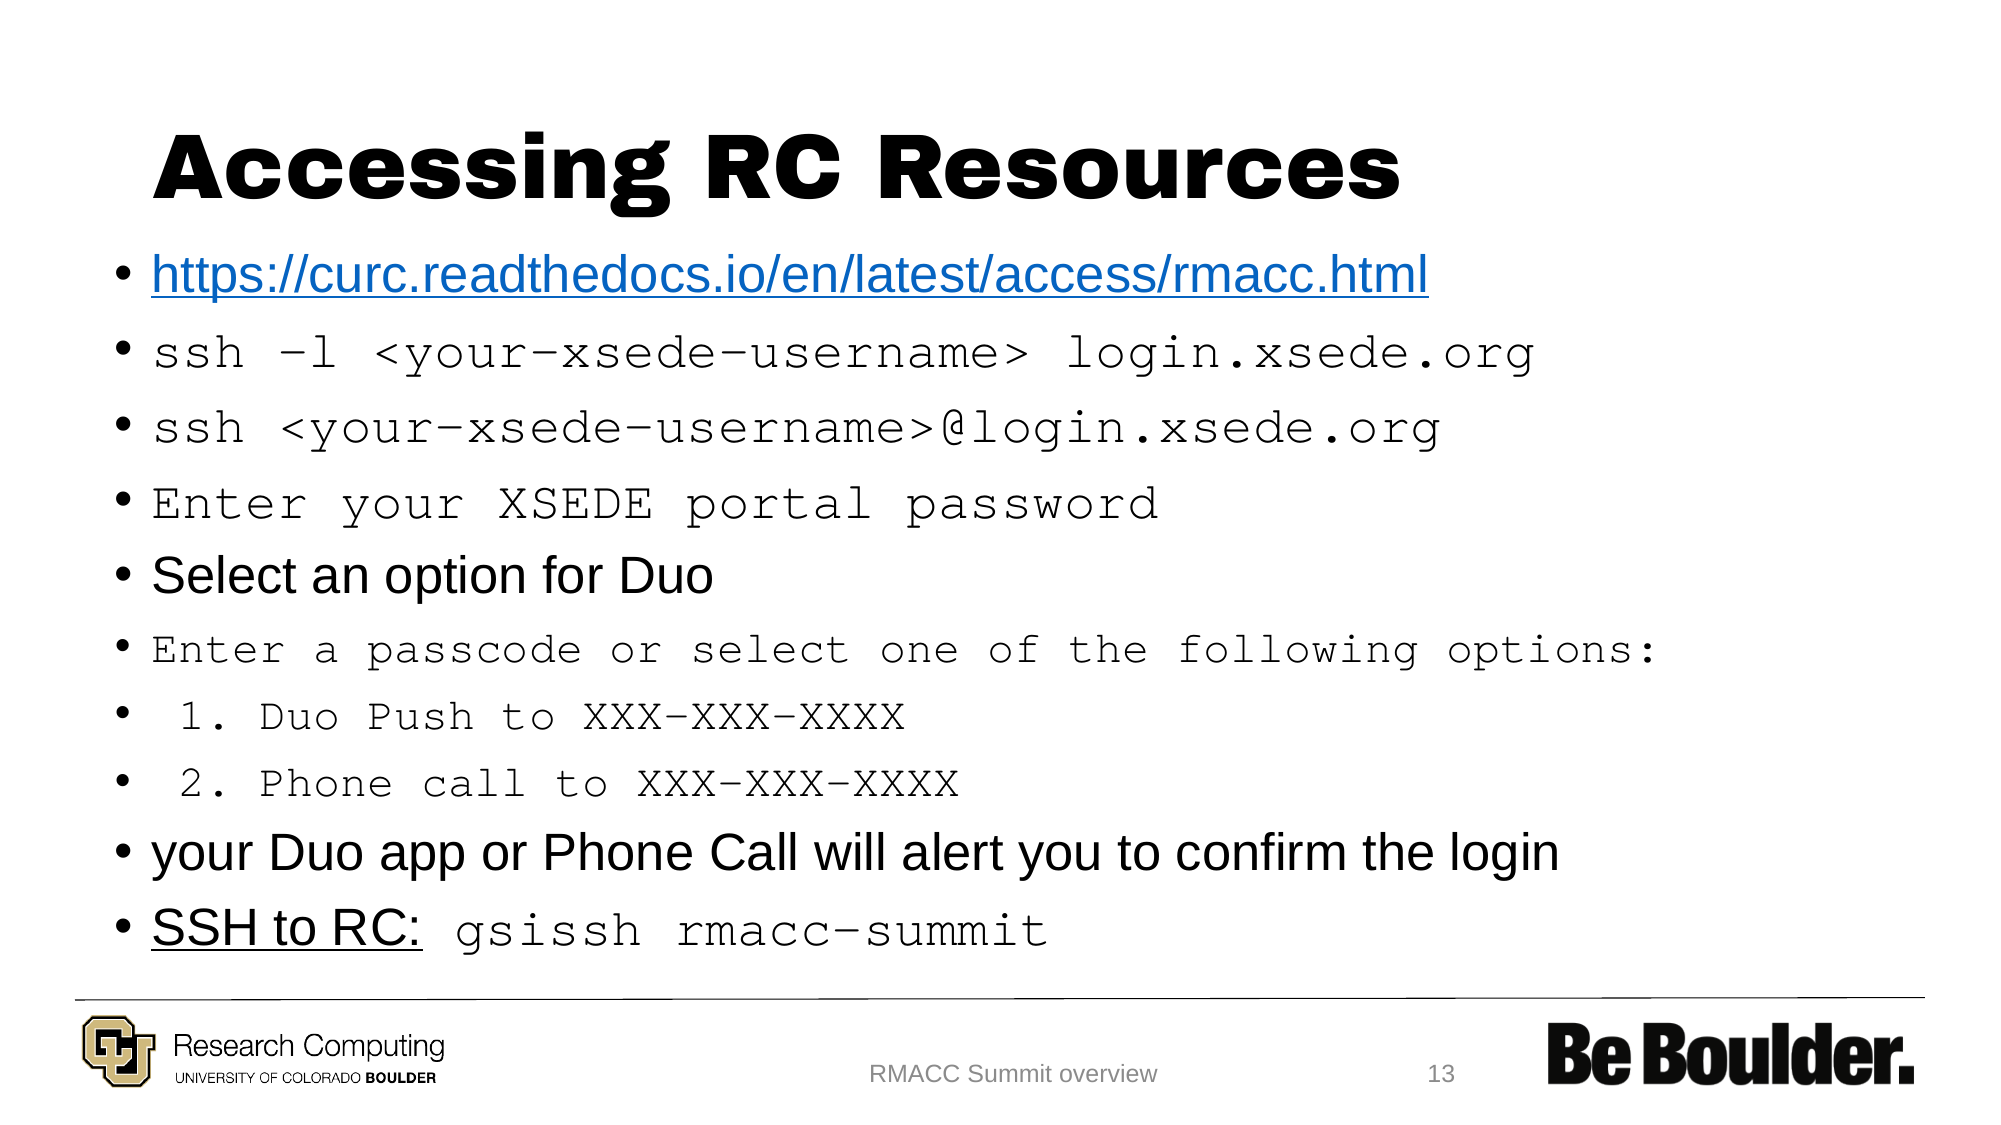

# Accessing RC Resources
https://curc.readthedocs.io/en/latest/access/rmacc.html
ssh -l <your-xsede-username> login.xsede.org
ssh <your-xsede-username>@login.xsede.org
Enter your XSEDE portal password
Select an option for Duo
Enter a passcode or select one of the following options:
 1. Duo Push to XXX-XXX-XXXX
 2. Phone call to XXX-XXX-XXXX
your Duo app or Phone Call will alert you to confirm the login
SSH to RC: gsissh rmacc-summit

RMACC Summit overview
13